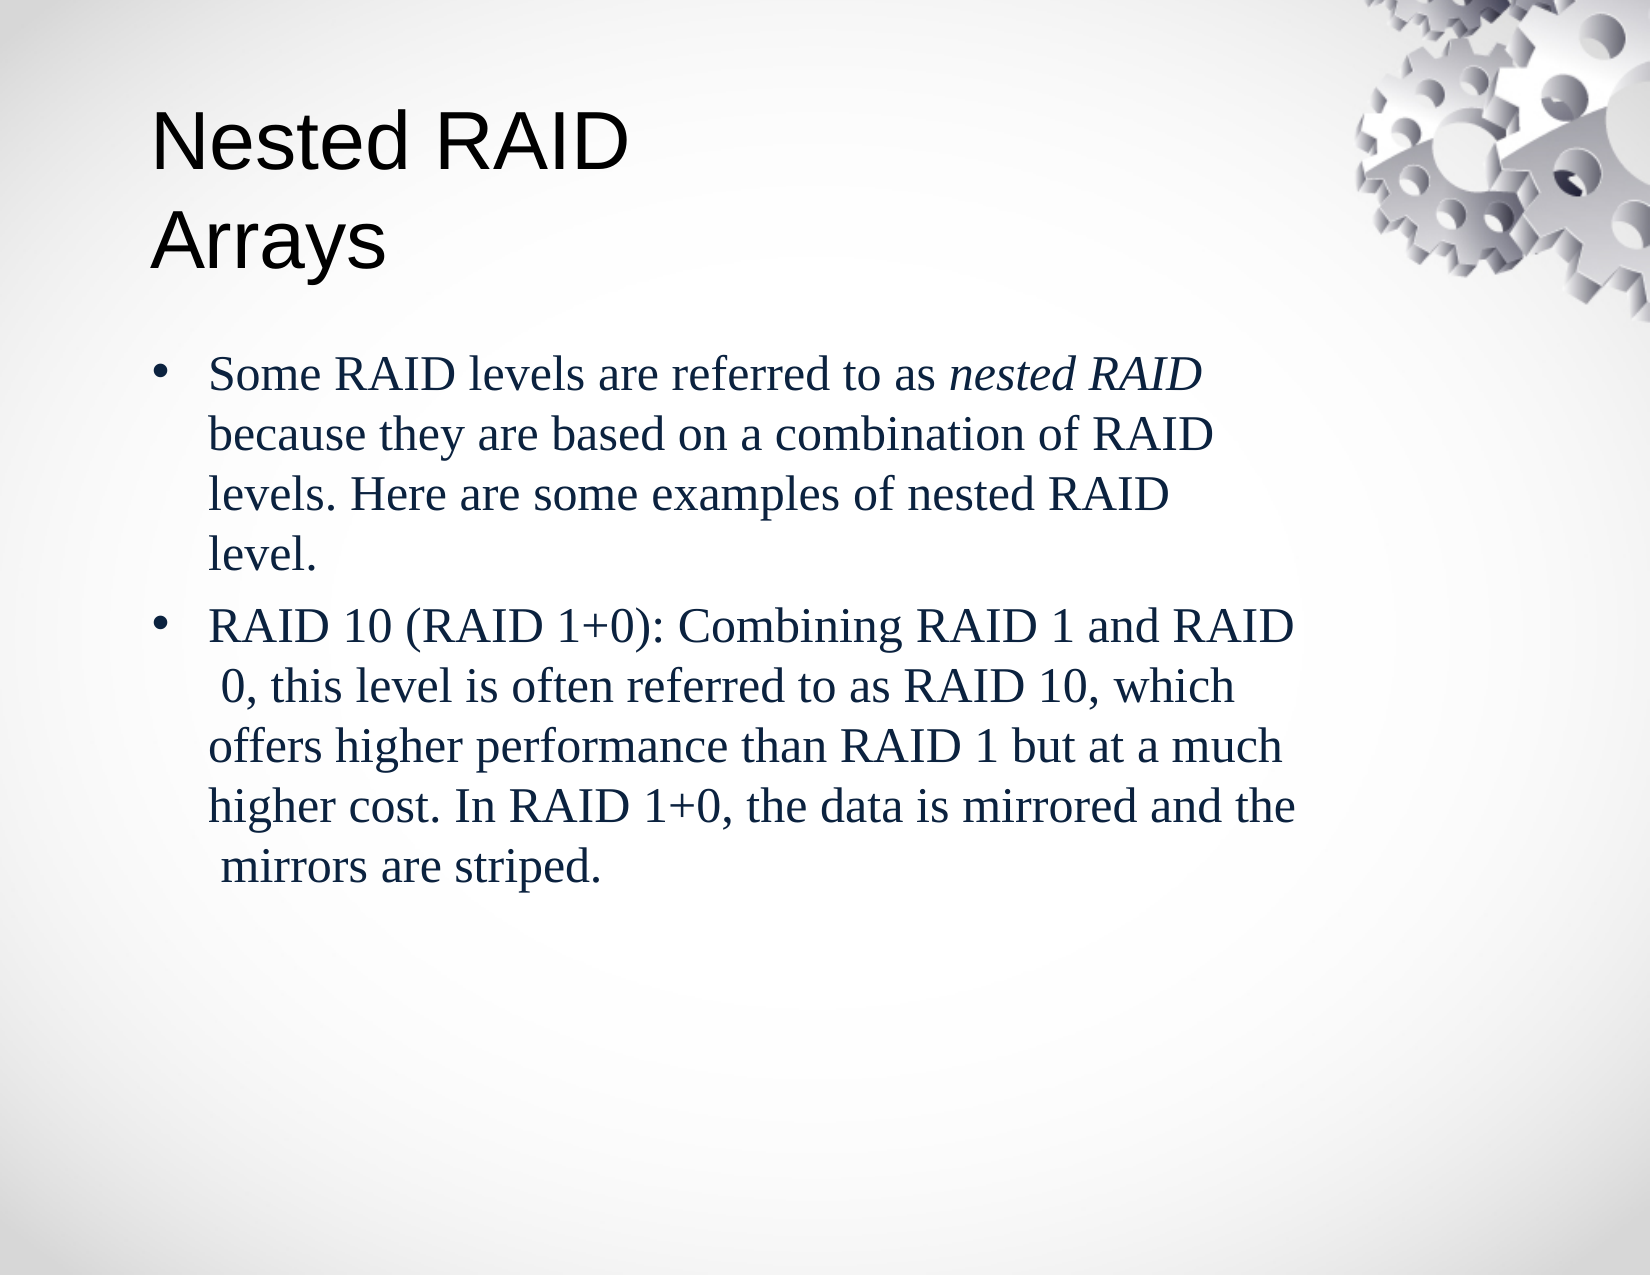

# Nested RAID Arrays
Some RAID levels are referred to as nested RAID  because they are based on a combination of RAID  levels. Here are some examples of nested RAID level.
RAID 10 (RAID 1+0): Combining RAID 1 and RAID  0, this level is often referred to as RAID 10, which  offers higher performance than RAID 1 but at a much  higher cost. In RAID 1+0, the data is mirrored and the  mirrors are striped.